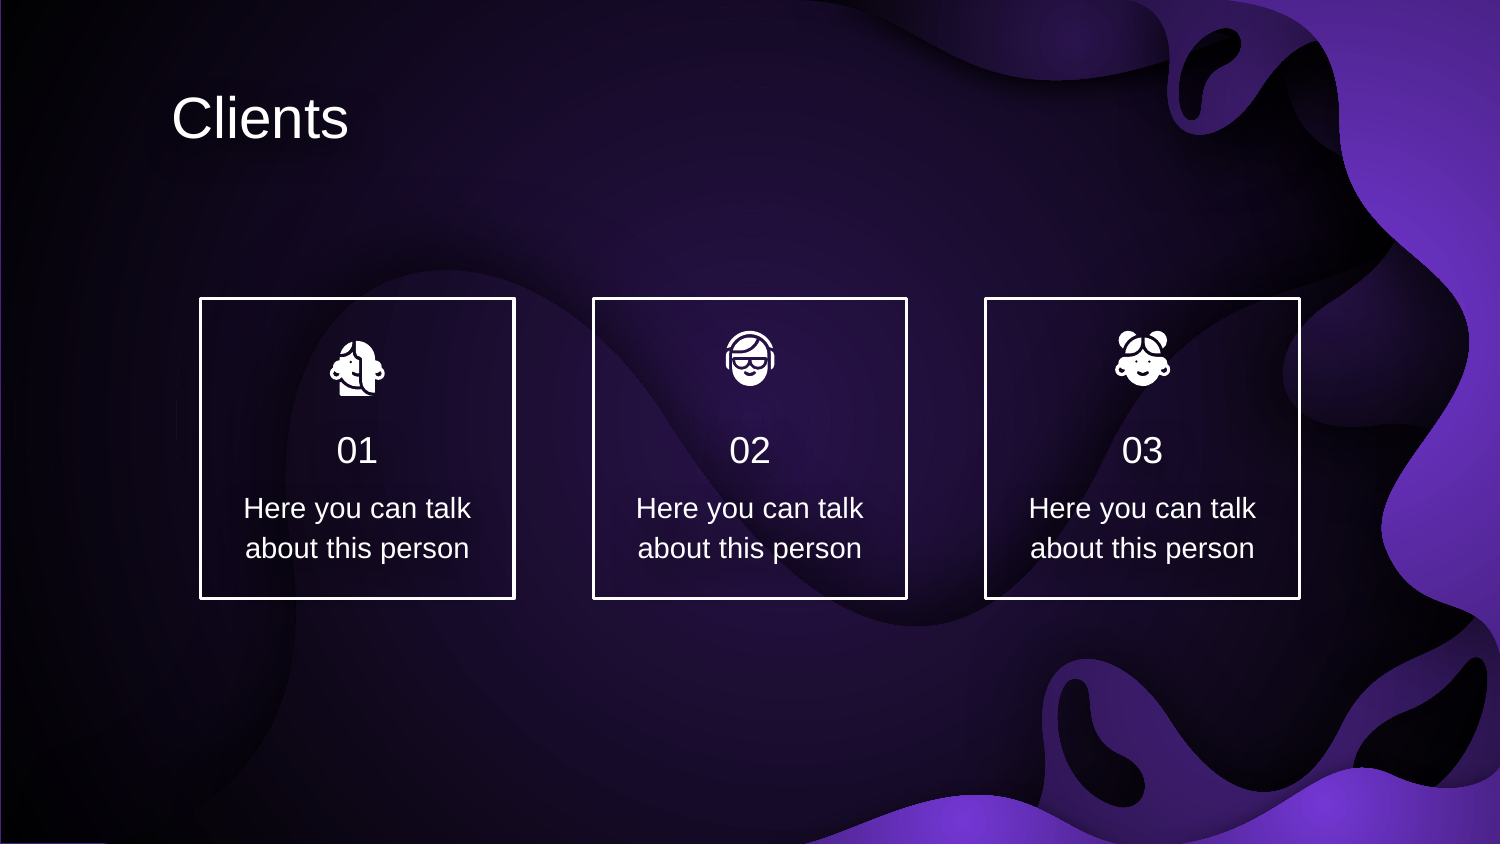

# Clients

01
02
03
Here you can talk about this person
Here you can talk about this person
Here you can talk about this person